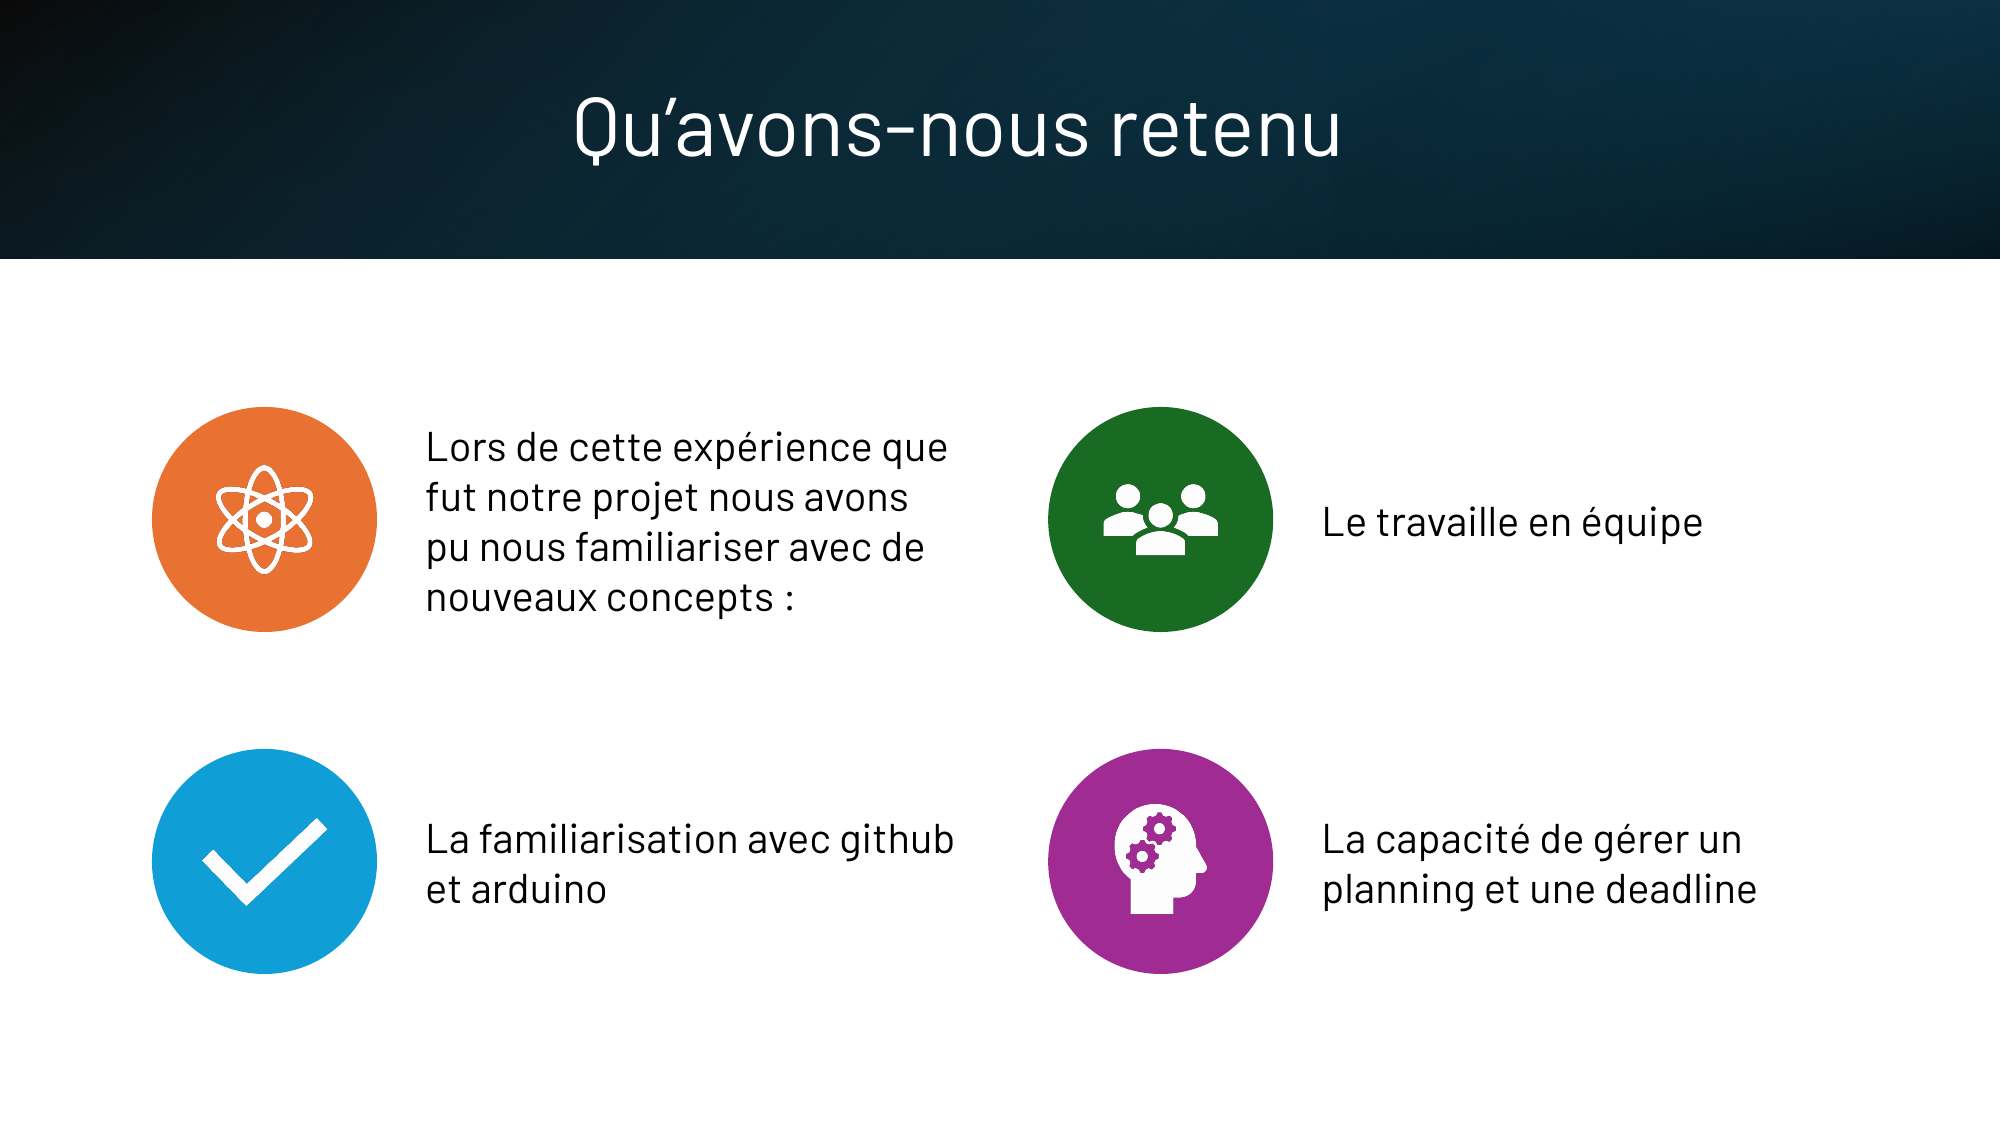

# Qu’avons-nous retenu
Lors de cette expérience que fut notre projet nous avons pu nous familiariser avec de nouveaux concepts :
Le travaille en équipe
La familiarisation avec github et arduino
La capacité de gérer un planning et une deadline